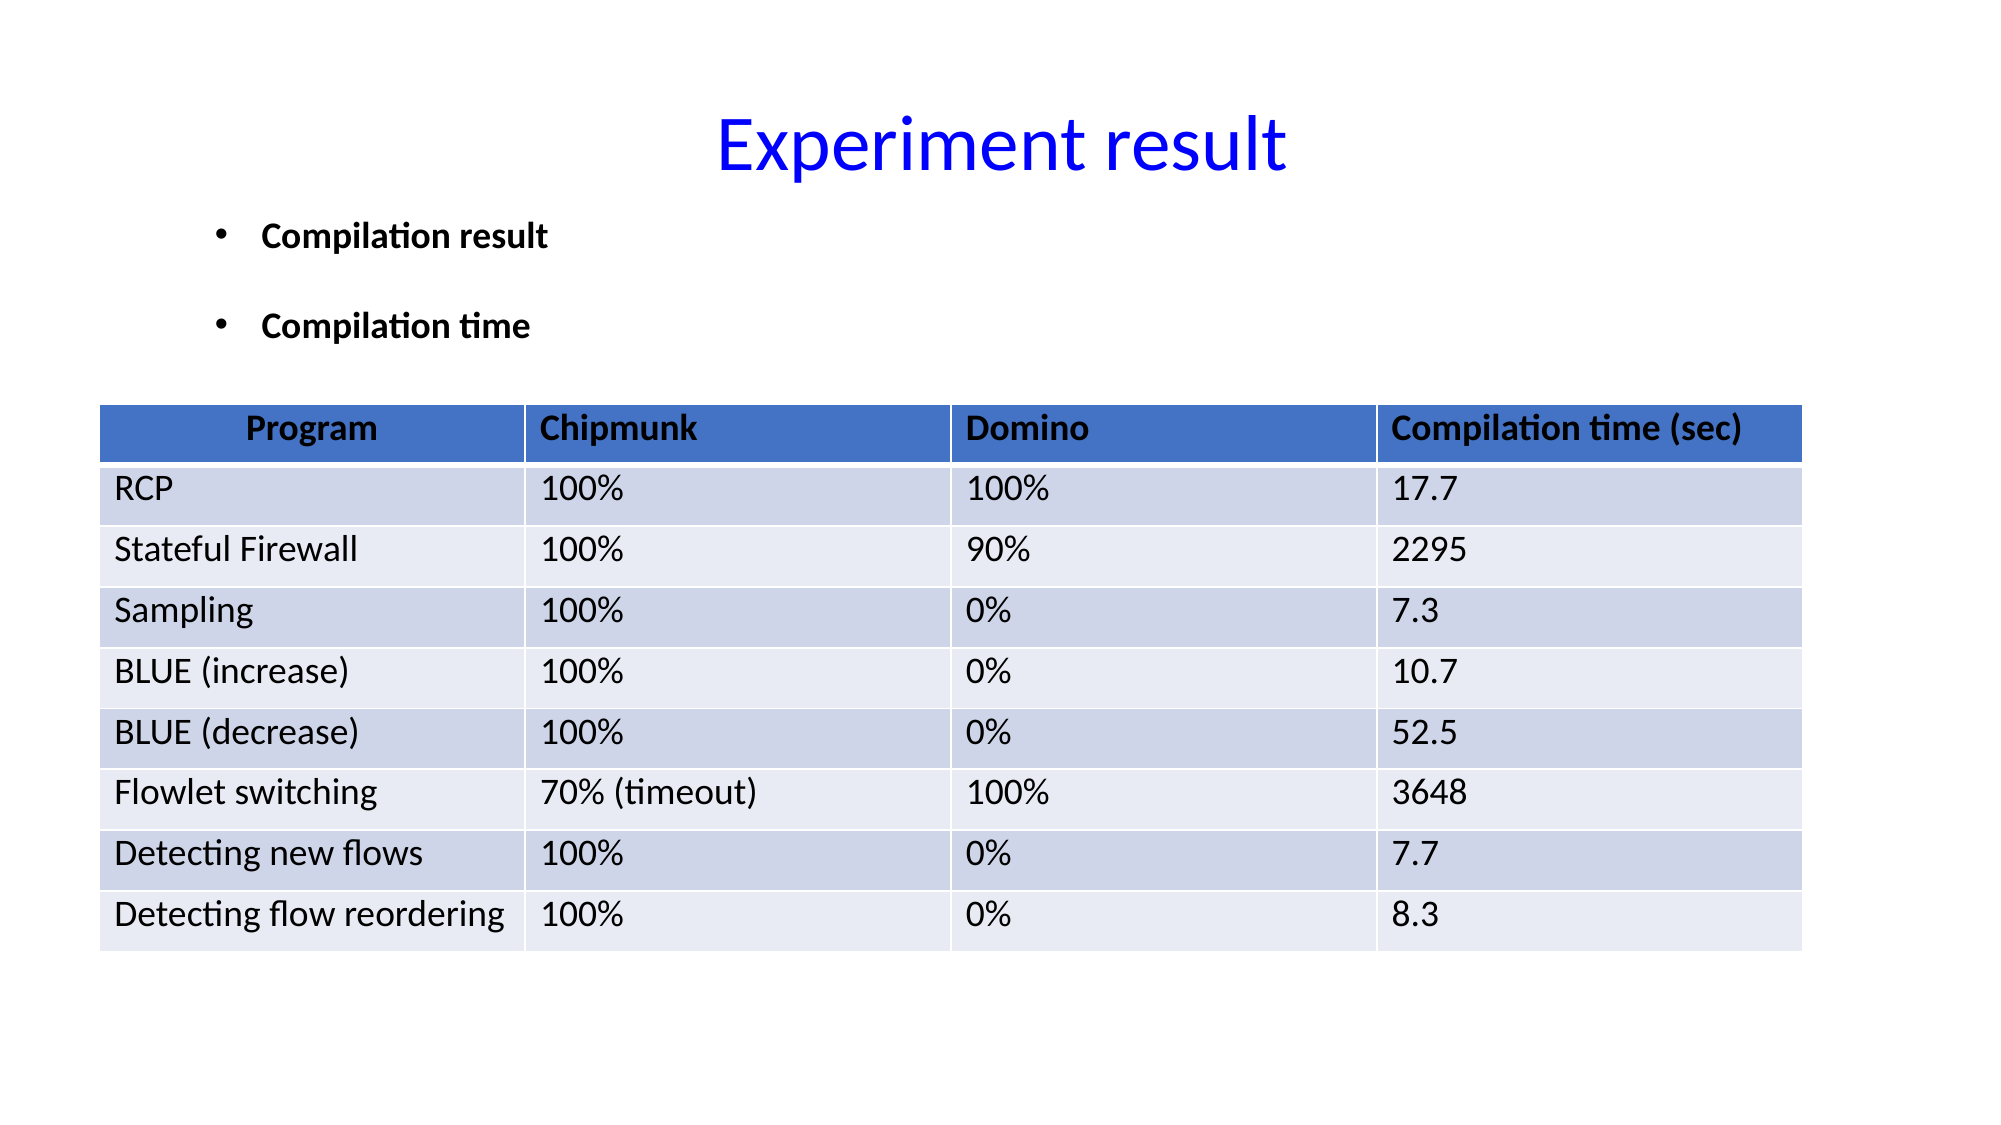

Experiment result
Compilation result

Compilation time
| Program | Chipmunk | Domino | Compilation time (sec) |
| --- | --- | --- | --- |
| RCP | 100% | 100% | 17.7 |
| Stateful Firewall | 100% | 90% | 2295 |
| Sampling | 100% | 0% | 7.3 |
| BLUE (increase) | 100% | 0% | 10.7 |
| BLUE (decrease) | 100% | 0% | 52.5 |
| Flowlet switching | 70% (timeout) | 100% | 3648 |
| Detecting new flows | 100% | 0% | 7.7 |
| Detecting flow reordering | 100% | 0% | 8.3 |